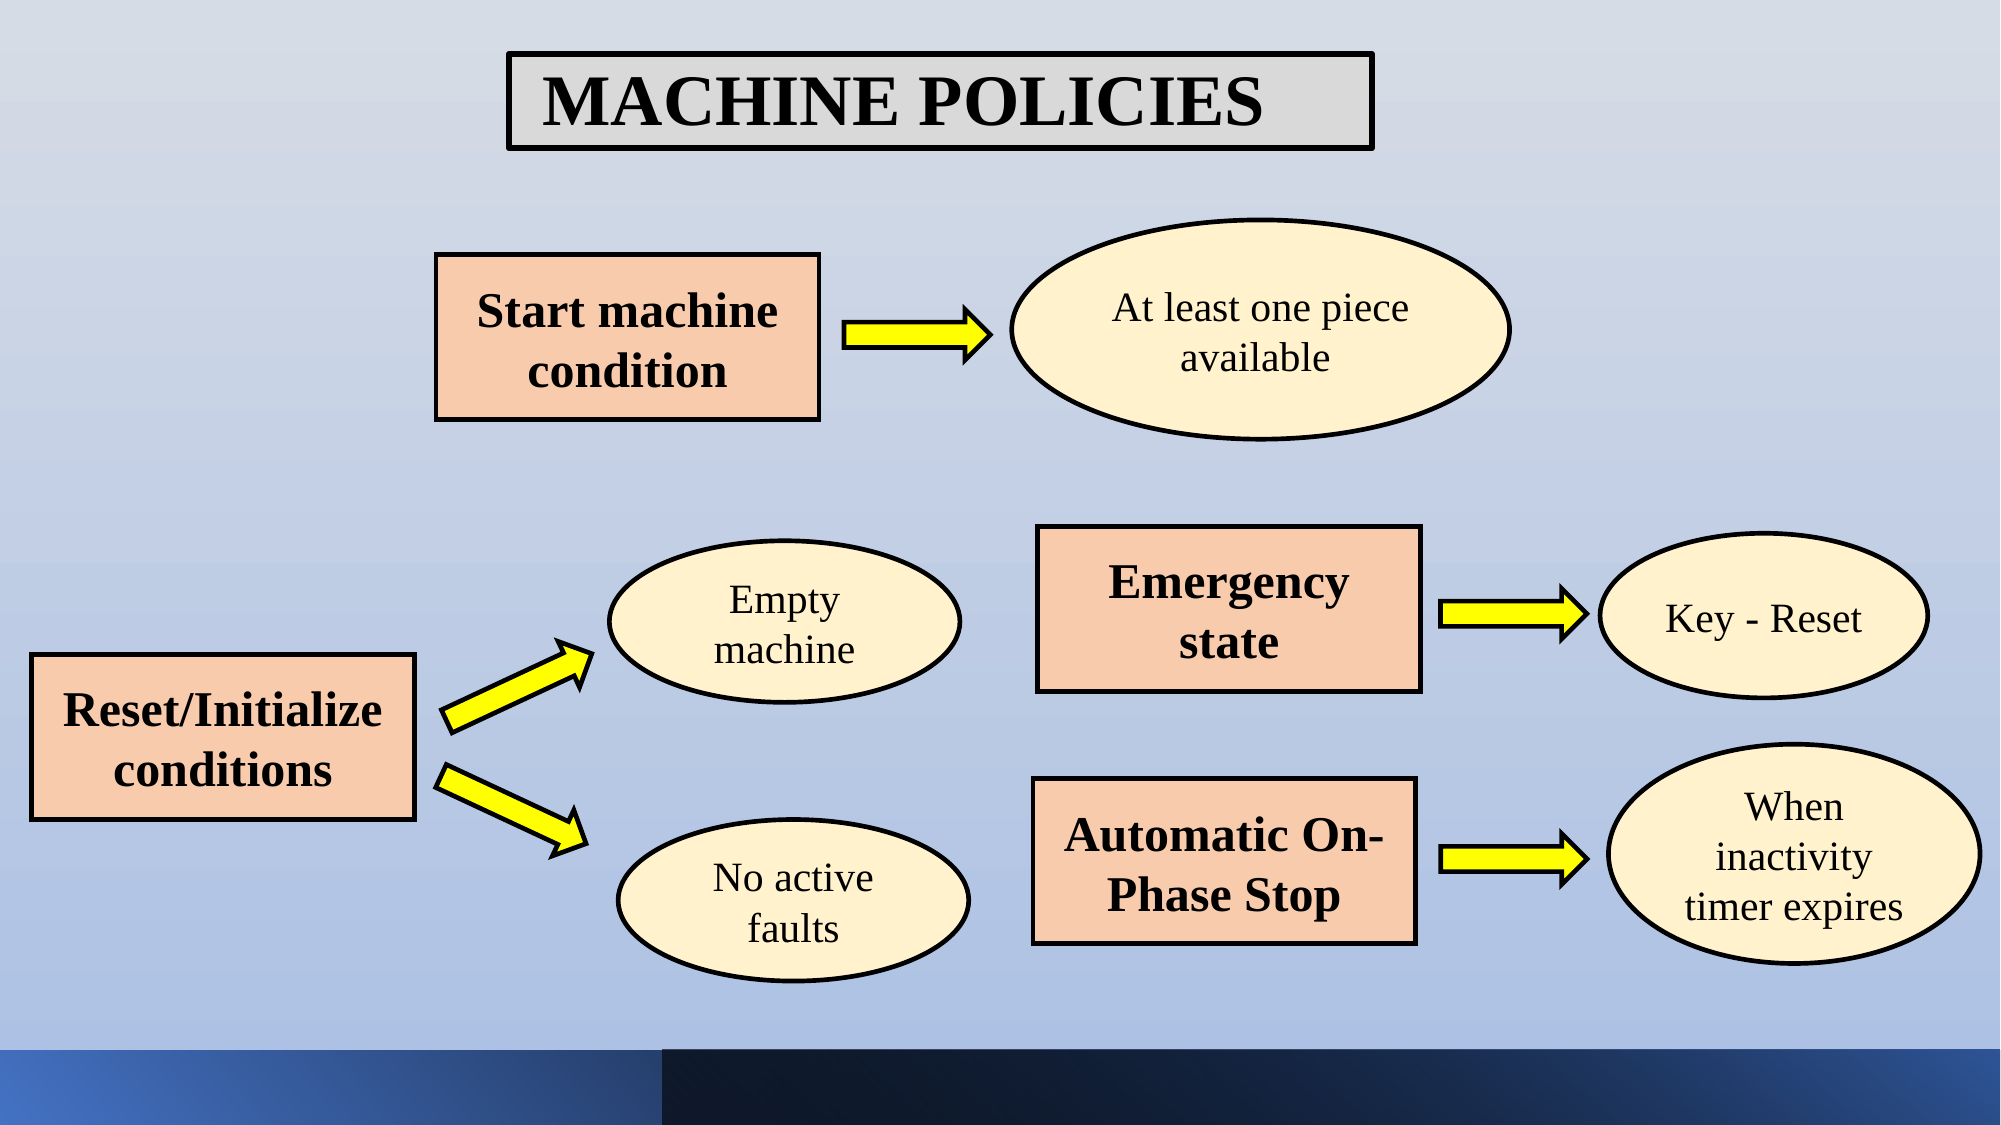

MACHINE POLICIES
At least one piece available
Start machine condition

Emergency state
Key - Reset
Empty machine

Reset/Initialize conditions

When inactivity timer expires
Automatic On-Phase Stop

No active faults